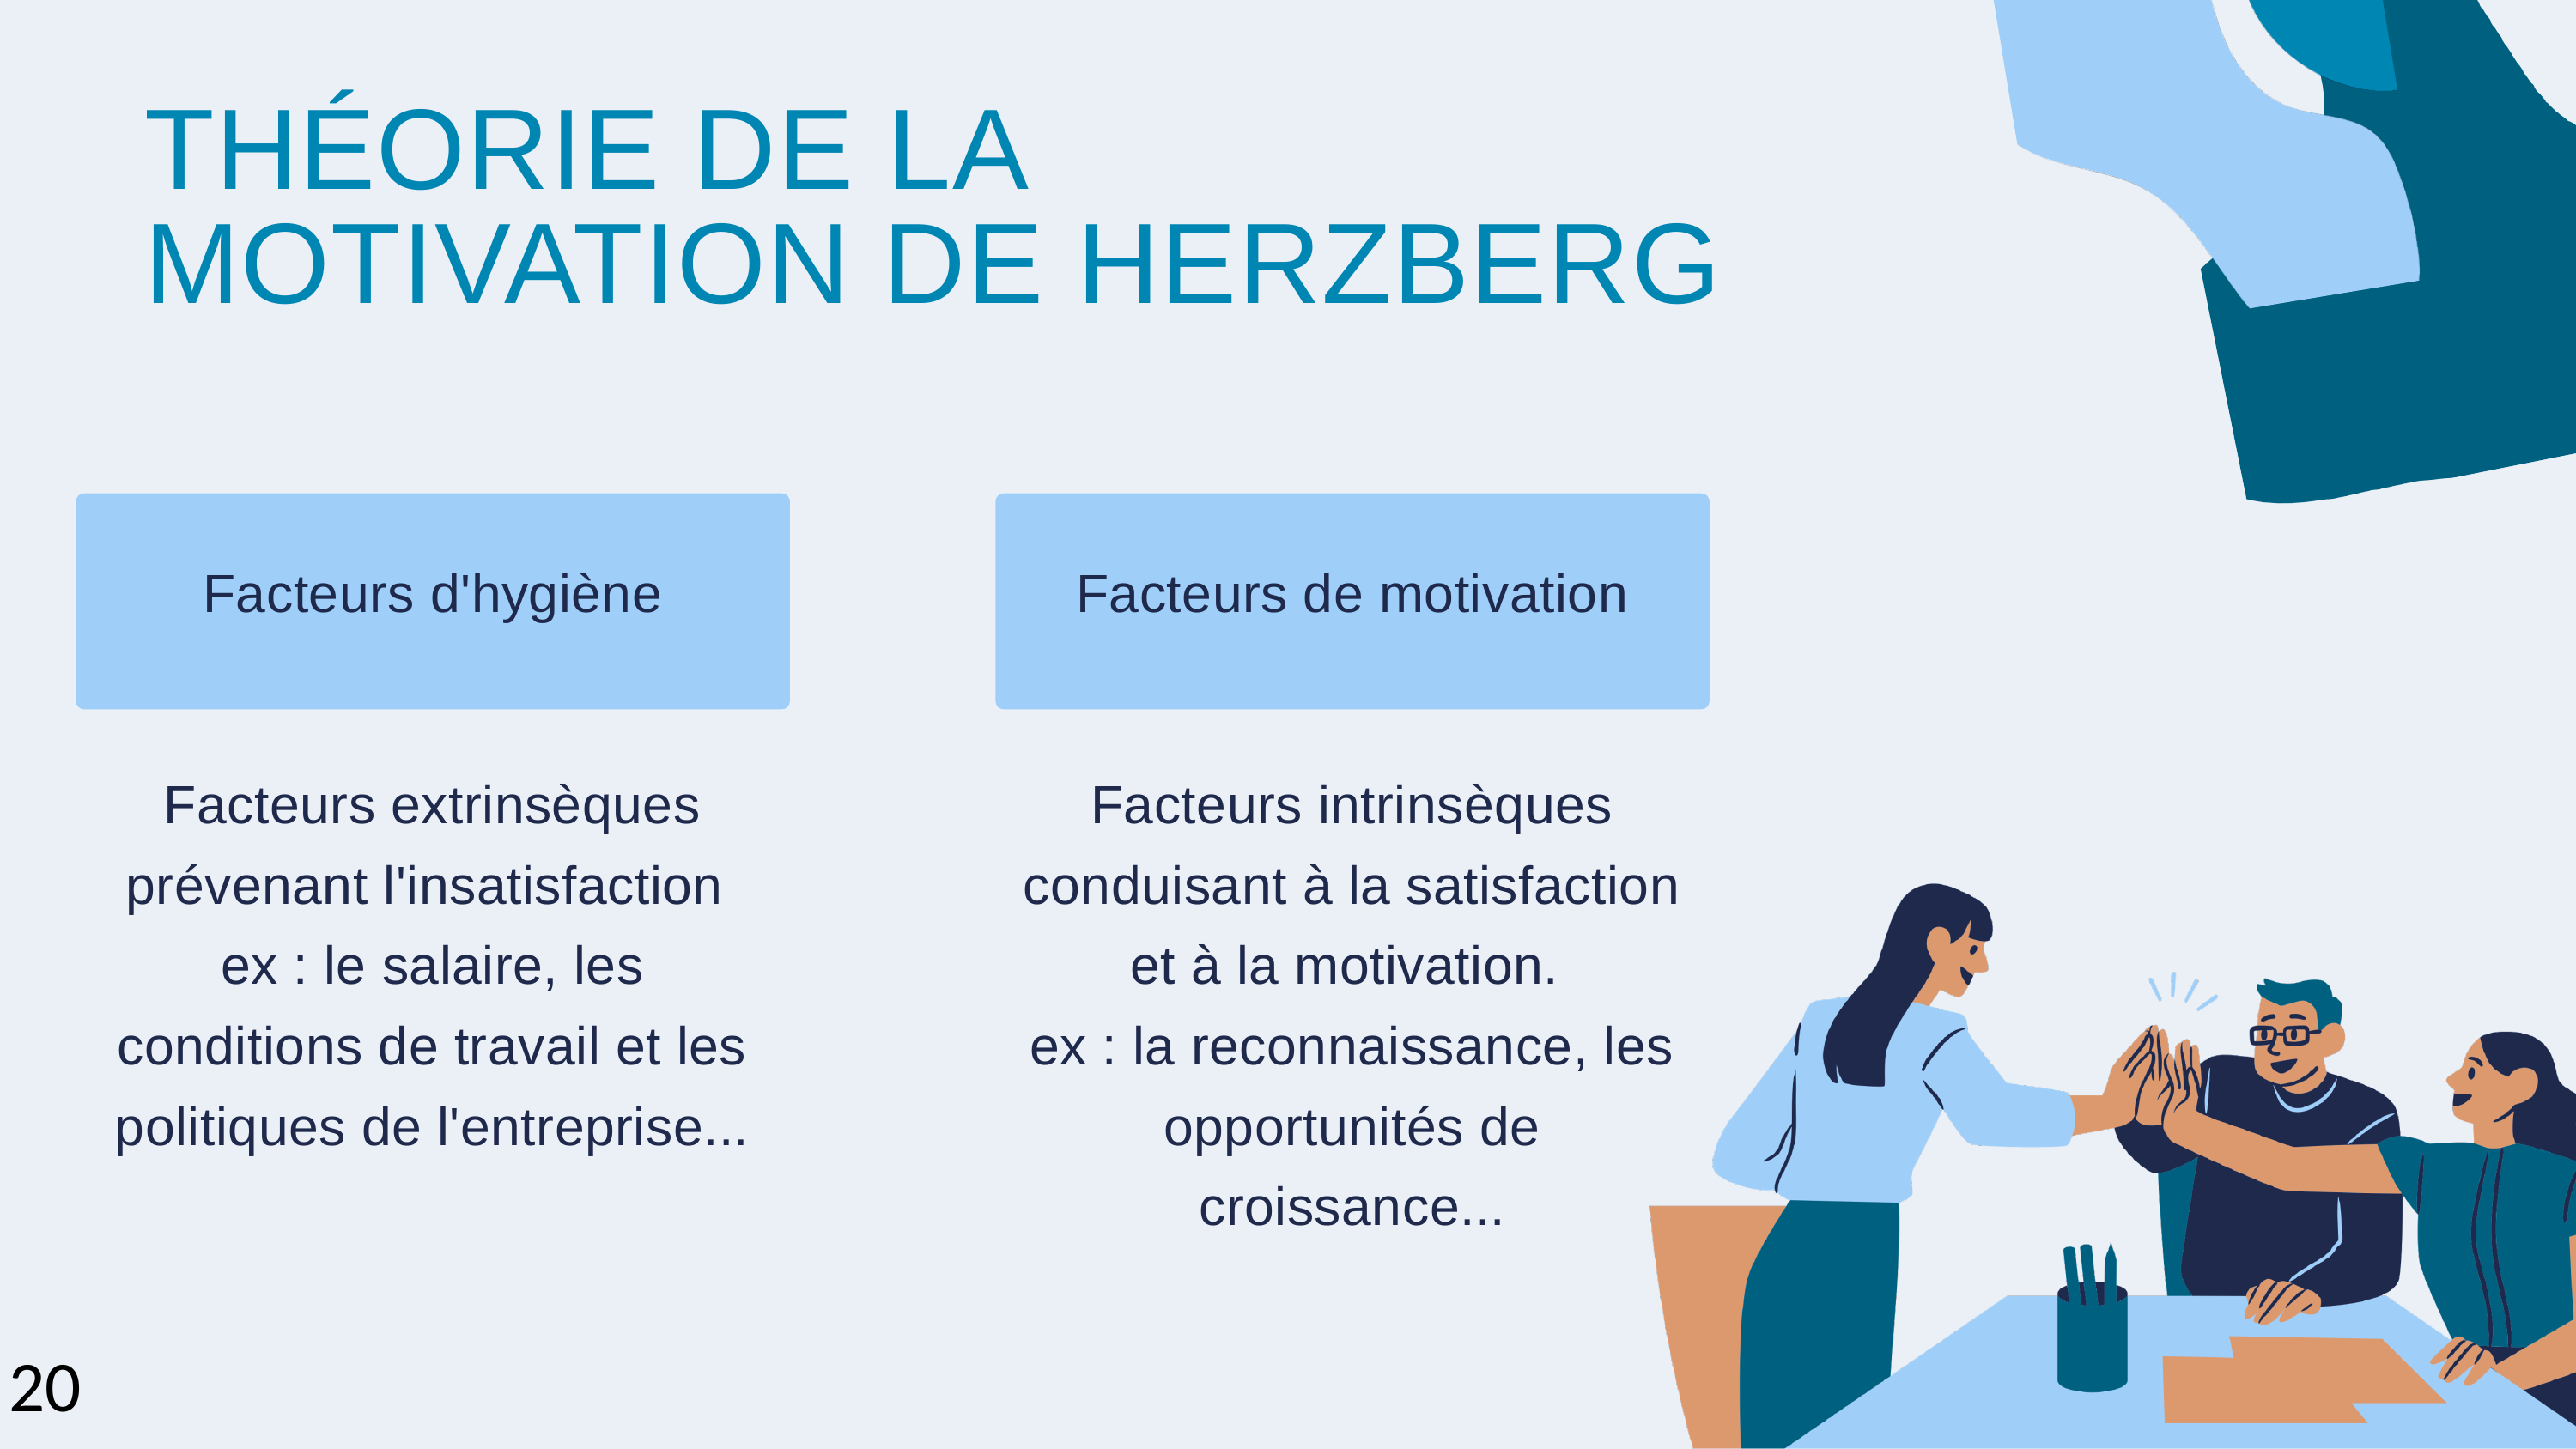

THÉORIE DE LA MOTIVATION DE HERZBERG

Facteurs d'hygiène

Facteurs de motivation
Facteurs extrinsèques prévenant l'insatisfaction
ex : le salaire, les conditions de travail et les politiques de l'entreprise...

Facteurs intrinsèques conduisant à la satisfaction et à la motivation.
ex : la reconnaissance, les opportunités de croissance...

20